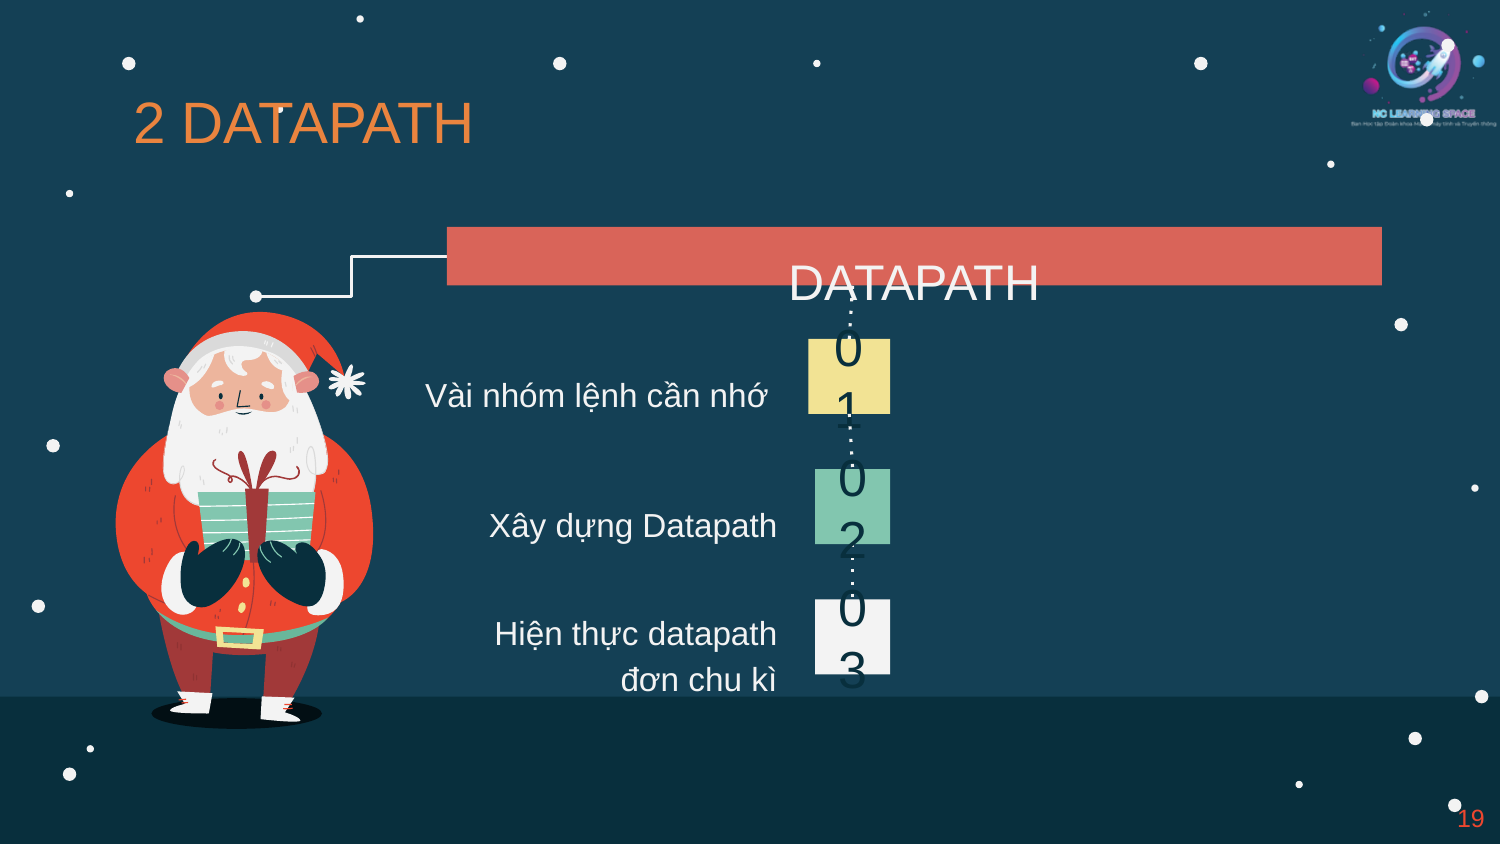

# 2 DATAPATH
DATAPATH

Vài nhóm lệnh cần nhớ
01
Xây dựng Datapath
02
Hiện thực datapath đơn chu kì
03
19